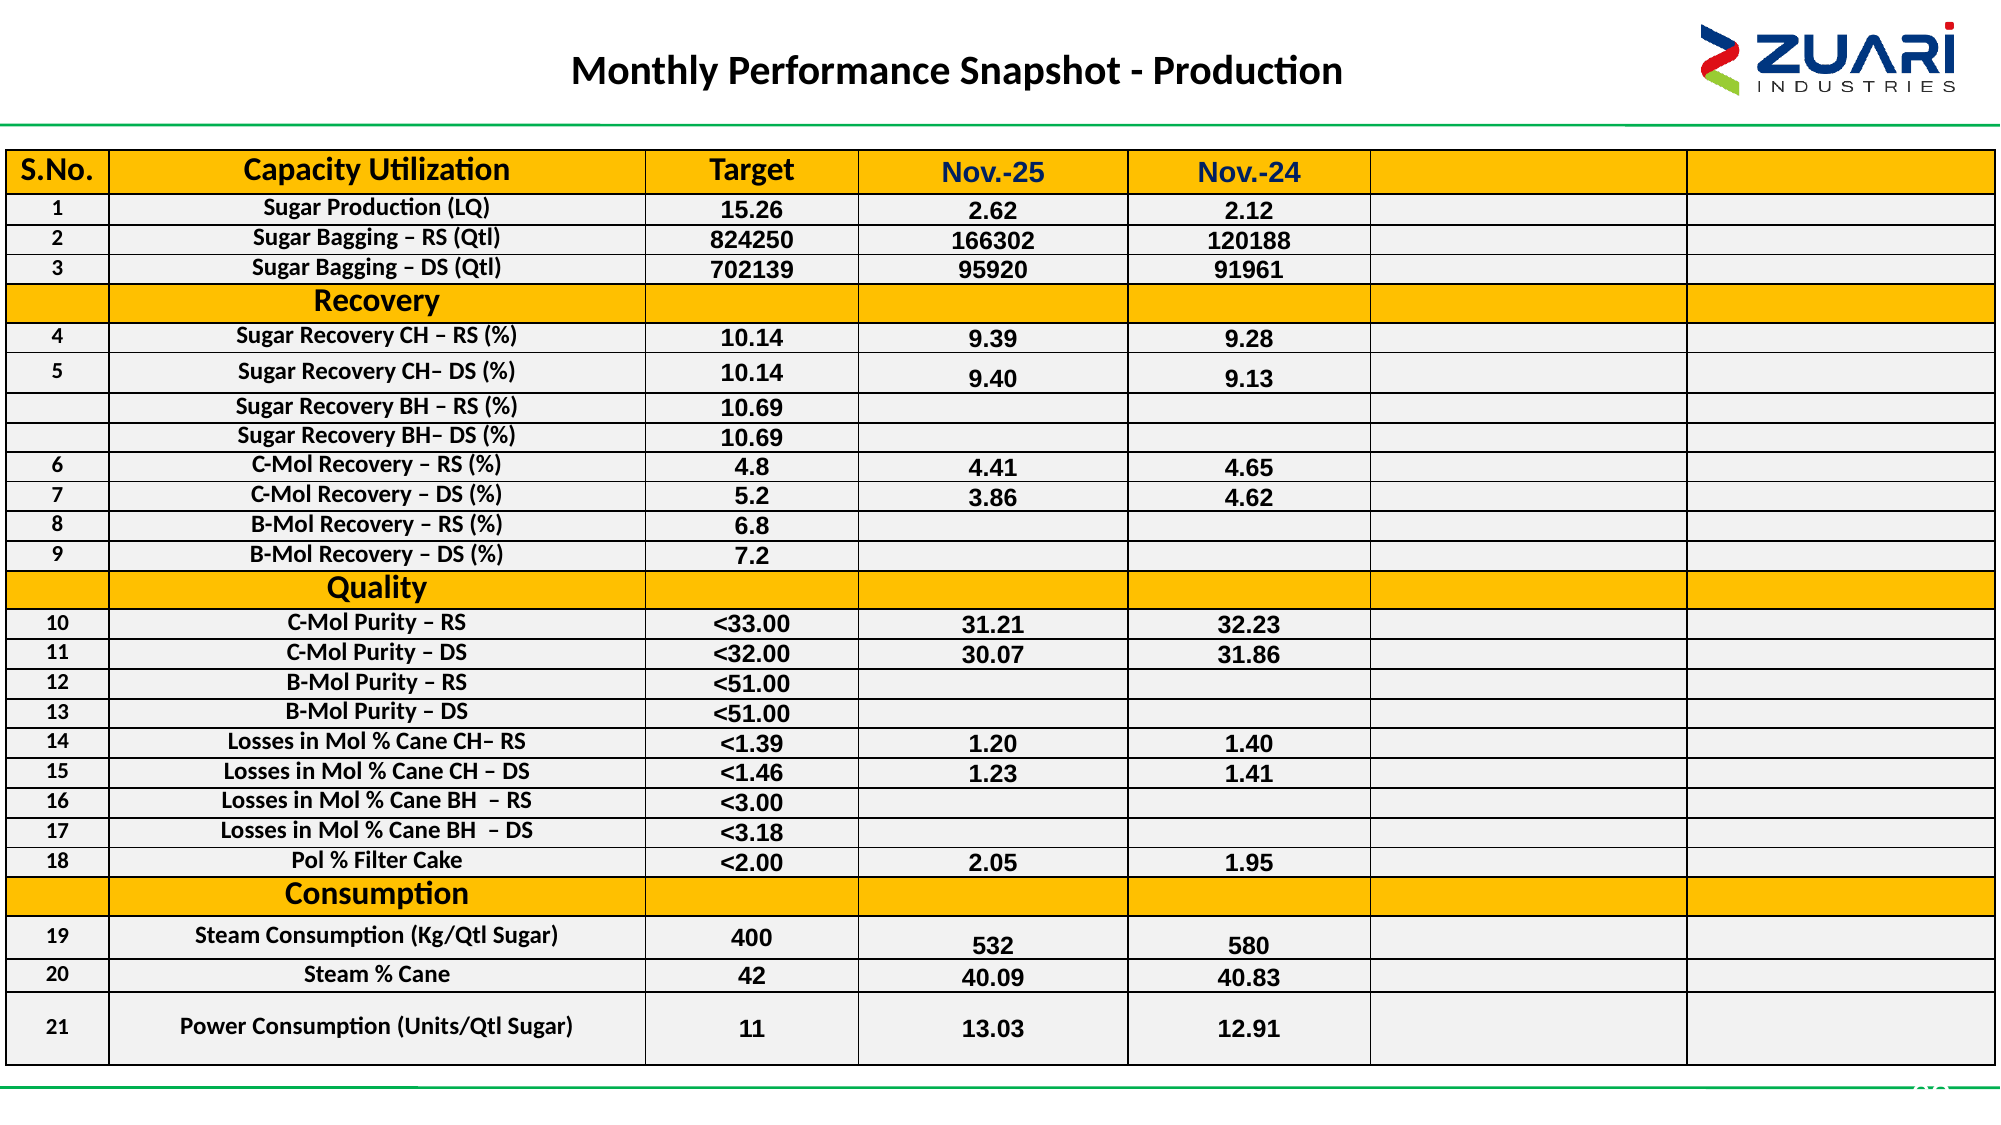

Monthly Performance Snapshot - Production
| S.No. | Capacity Utilization | Target | Nov.-25 | Nov.-24 |  |  |
| --- | --- | --- | --- | --- | --- | --- |
| 1 | Sugar Production (LQ) | 15.26 | 2.62 | 2.12 |  |  |
| 2 | Sugar Bagging – RS (Qtl) | 824250 | 166302 | 120188 |  |  |
| 3 | Sugar Bagging – DS (Qtl) | 702139 | 95920 | 91961 |  |  |
|  | Recovery |  |  |  |  |  |
| 4 | Sugar Recovery CH – RS (%) | 10.14 | 9.39 | 9.28 |  |  |
| 5 | Sugar Recovery CH– DS (%) | 10.14 | 9.40 | 9.13 |  |  |
|  | Sugar Recovery BH – RS (%) | 10.69 |  |  |  |  |
|  | Sugar Recovery BH– DS (%) | 10.69 |  |  |  |  |
| 6 | C-Mol Recovery – RS (%) | 4.8 | 4.41 | 4.65 |  |  |
| 7 | C-Mol Recovery – DS (%) | 5.2 | 3.86 | 4.62 |  |  |
| 8 | B-Mol Recovery – RS (%) | 6.8 |  |  |  |  |
| 9 | B-Mol Recovery – DS (%) | 7.2 |  |  |  |  |
|  | Quality |  |  |  |  |  |
| 10 | C-Mol Purity – RS | <33.00 | 31.21 | 32.23 |  |  |
| 11 | C-Mol Purity – DS | <32.00 | 30.07 | 31.86 |  |  |
| 12 | B-Mol Purity – RS | <51.00 |  |  |  |  |
| 13 | B-Mol Purity – DS | <51.00 |  |  |  |  |
| 14 | Losses in Mol % Cane CH– RS | <1.39 | 1.20 | 1.40 |  |  |
| 15 | Losses in Mol % Cane CH – DS | <1.46 | 1.23 | 1.41 |  |  |
| 16 | Losses in Mol % Cane BH – RS | <3.00 |  |  |  |  |
| 17 | Losses in Mol % Cane BH – DS | <3.18 |  |  |  |  |
| 18 | Pol % Filter Cake | <2.00 | 2.05 | 1.95 |  |  |
|  | Consumption |  |  |  |  |  |
| 19 | Steam Consumption (Kg/Qtl Sugar) | 400 | 532 | 580 |  |  |
| 20 | Steam % Cane | 42 | 40.09 | 40.83 |  |  |
| 21 | Power Consumption (Units/Qtl Sugar) | 11 | 13.03 | 12.91 |  |  |

63